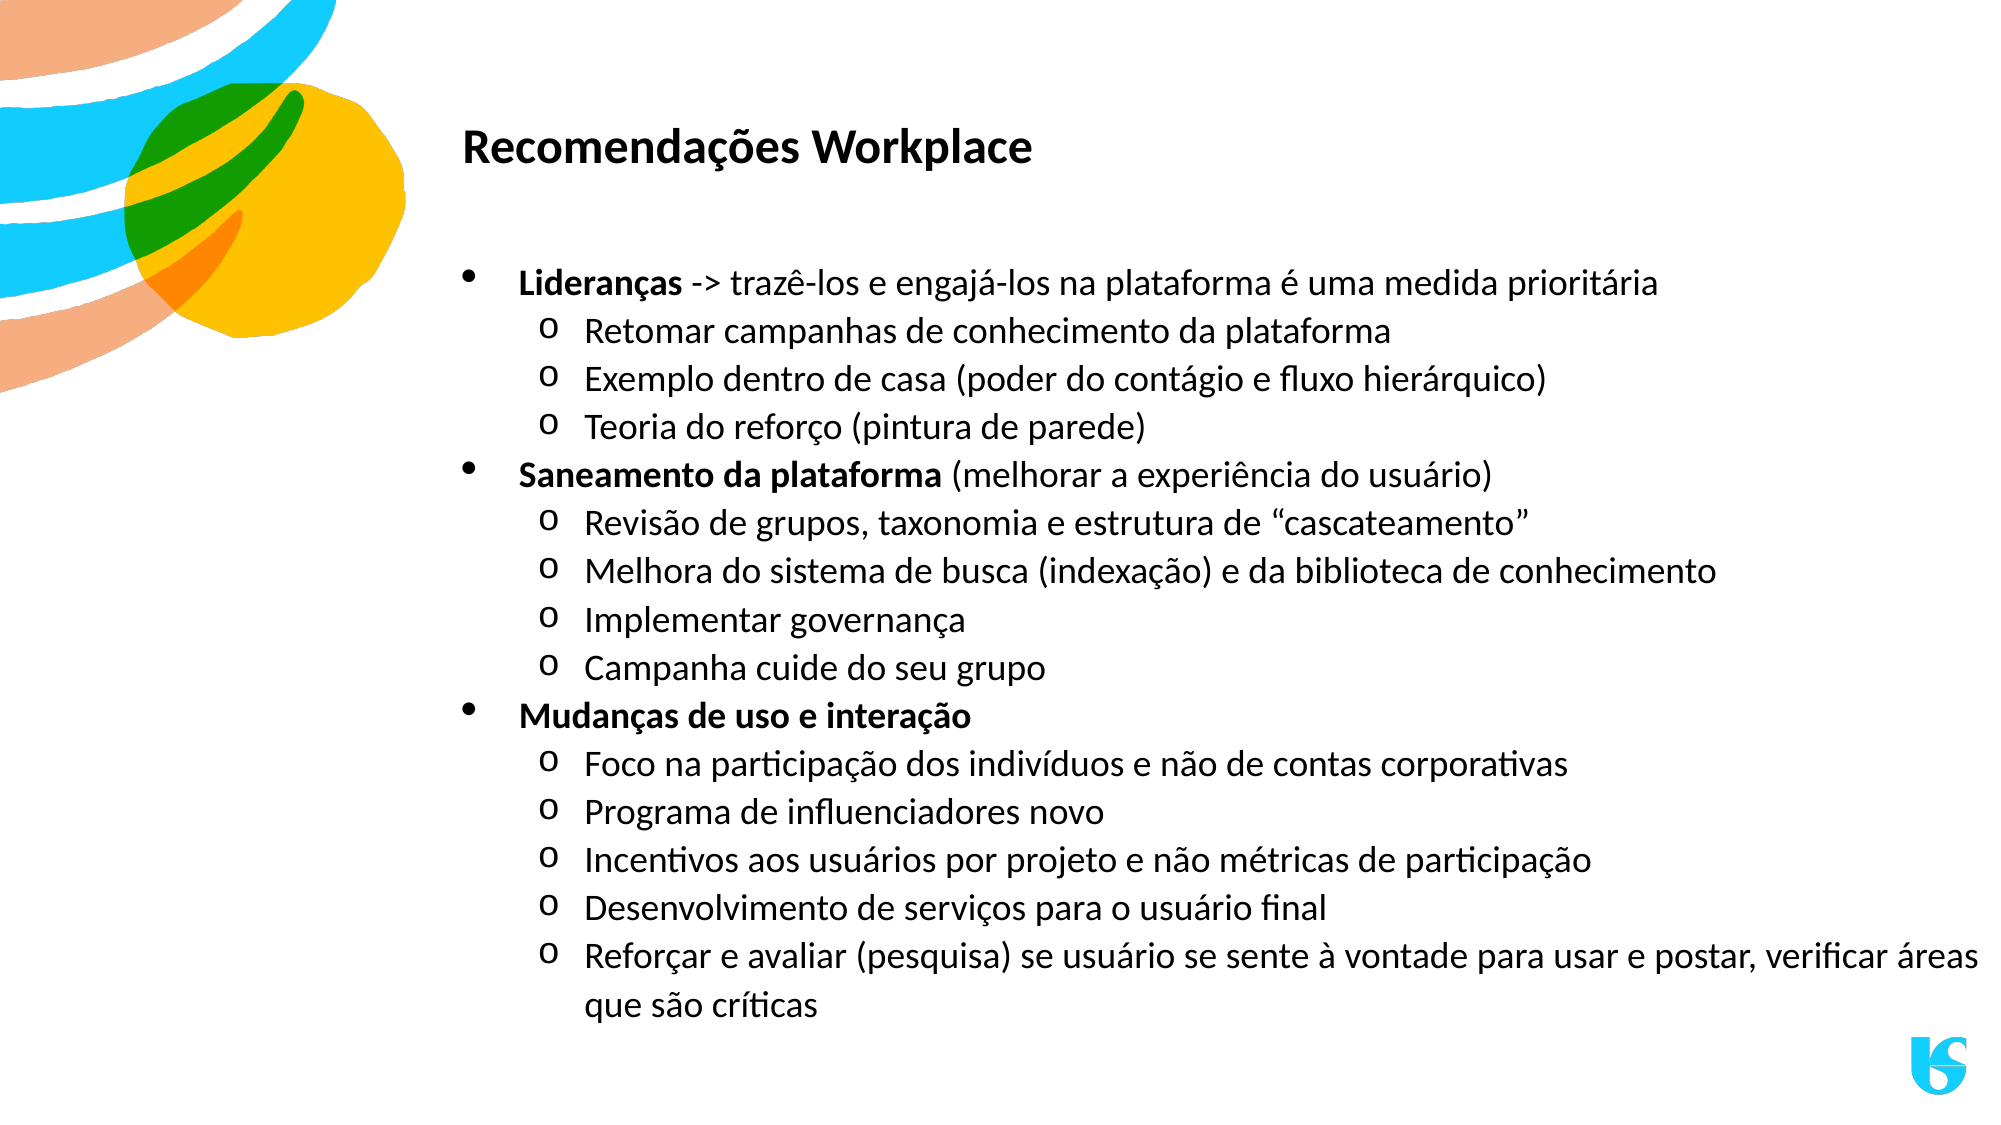

Recomendações Workplace

Lideranças -> trazê-los e engajá-los na plataforma é uma medida prioritária
Retomar campanhas de conhecimento da plataforma
Exemplo dentro de casa (poder do contágio e fluxo hierárquico)
Teoria do reforço (pintura de parede)
Saneamento da plataforma (melhorar a experiência do usuário)
Revisão de grupos, taxonomia e estrutura de “cascateamento”
Melhora do sistema de busca (indexação) e da biblioteca de conhecimento
Implementar governança
Campanha cuide do seu grupo
Mudanças de uso e interação
Foco na participação dos indivíduos e não de contas corporativas
Programa de influenciadores novo
Incentivos aos usuários por projeto e não métricas de participação
Desenvolvimento de serviços para o usuário final
Reforçar e avaliar (pesquisa) se usuário se sente à vontade para usar e postar, verificar áreas que são críticas